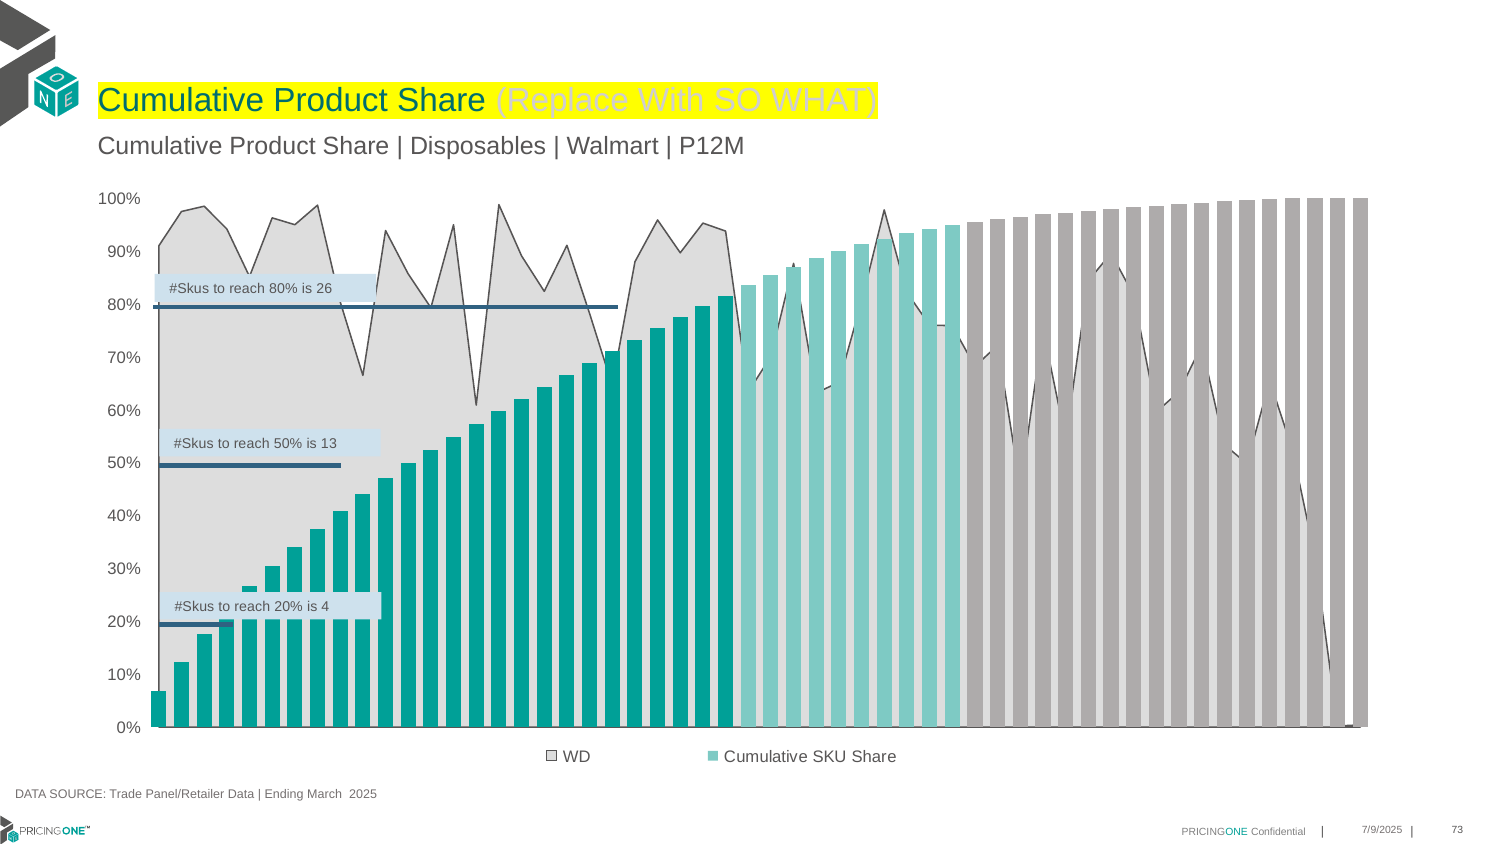

# Cumulative Product Share (Replace With SO WHAT)
Cumulative Product Share | Disposables | Walmart | P12M

### Chart

| Category | WD | Cumulative SKU Share |
|---|---|---|
| Gillette | 0.91 | 0.06791014835655255 |
| Gillette | 0.975 | 0.12219436758468043 |
| Equate | 0.985 | 0.17629512021373683 |
| Gillette | 0.942 | 0.22306920056492457 |
| Gillette | 0.852 | 0.26617974697618846 |
| Gillette | 0.963 | 0.30406581293863993 |
| Gillette | 0.95 | 0.3399781588147359 |
| Bic | 0.987 | 0.3751625352365464 |
| Gillette | 0.804 | 0.4086429983030035 |
| Gillette | 0.665 | 0.4410654547828607 |
| Schick | 0.939 | 0.4715835142419123 |
| Schick | 0.857 | 0.49878162007985644 |
| Gillette | 0.793 | 0.524081503996637 |
| Schick | 0.95 | 0.5491221264476699 |
| Gillette | 0.609 | 0.5736634126631921 |
| Equate | 0.988 | 0.5974708757513949 |
| Gillette | 0.891 | 0.6207250894718779 |
| Gillette | 0.824 | 0.6437367744540714 |
| Equate | 0.911 | 0.66609256371754 |
| Bic | 0.782 | 0.6883115550529048 |
| Gillette | 0.646 | 0.7104916723125456 |
| Bic | 0.88 | 0.7326098222309347 |
| Equate | 0.959 | 0.7546557377004594 |
| Bic | 0.897 | 0.7751015853341345 |
| Bic | 0.953 | 0.7954674471926679 |
| Equate | 0.938 | 0.8155829609925445 |
| Gillette | 0.634 | 0.8355898449614826 |
| Schick | 0.701 | 0.8541696936914451 |
| Bic | 0.877 | 0.8704923117042441 |
| Gillette | 0.632 | 0.886506675418701 |
| Gillette | 0.652 | 0.9008081196514998 |
| Bic | 0.805 | 0.9126638226428305 |
| Equate | 0.978 | 0.9234990950542915 |
| Bic | 0.822 | 0.9335791941941255 |
| Bic | 0.76 | 0.9424016066484274 |
| Schick | 0.759 | 0.9494127430790267 |
| Gillette | 0.682 | 0.9554885775306259 |
| Gillette | 0.722 | 0.9606295488741704 |
| Bic | 0.454 | 0.9650359429741229 |
| Bic | 0.753 | 0.9693484372355762 |
| Gillette | 0.544 | 0.9730335376646398 |
| Schick | 0.844 | 0.9765829527961658 |
| Schick | 0.896 | 0.979911424222385 |
| Bic | 0.817 | 0.9831942159825842 |
| Gillette | 0.596 | 0.9861638887763549 |
| Schick | 0.634 | 0.9890095959812176 |
| Bic | 0.722 | 0.9917789705479639 |
| Gillette | 0.534 | 0.9941371910328451 |
| Bic | 0.498 | 0.9964574831779837 |
| Harry's | 0.655 | 0.9982037074012541 |
| Harry's | 0.525 | 0.9997280360019556 |
| Gillette | 0.322 | 0.9999137773124067 |
| Bic | 0.002 | 0.9999425944440691 |
| Equate | 0.004 | 0.999963116296733 |
#Skus to reach 80% is 26
#Skus to reach 50% is 13
#Skus to reach 20% is 4
DATA SOURCE: Trade Panel/Retailer Data | Ending March  2025

7/9/2025
73